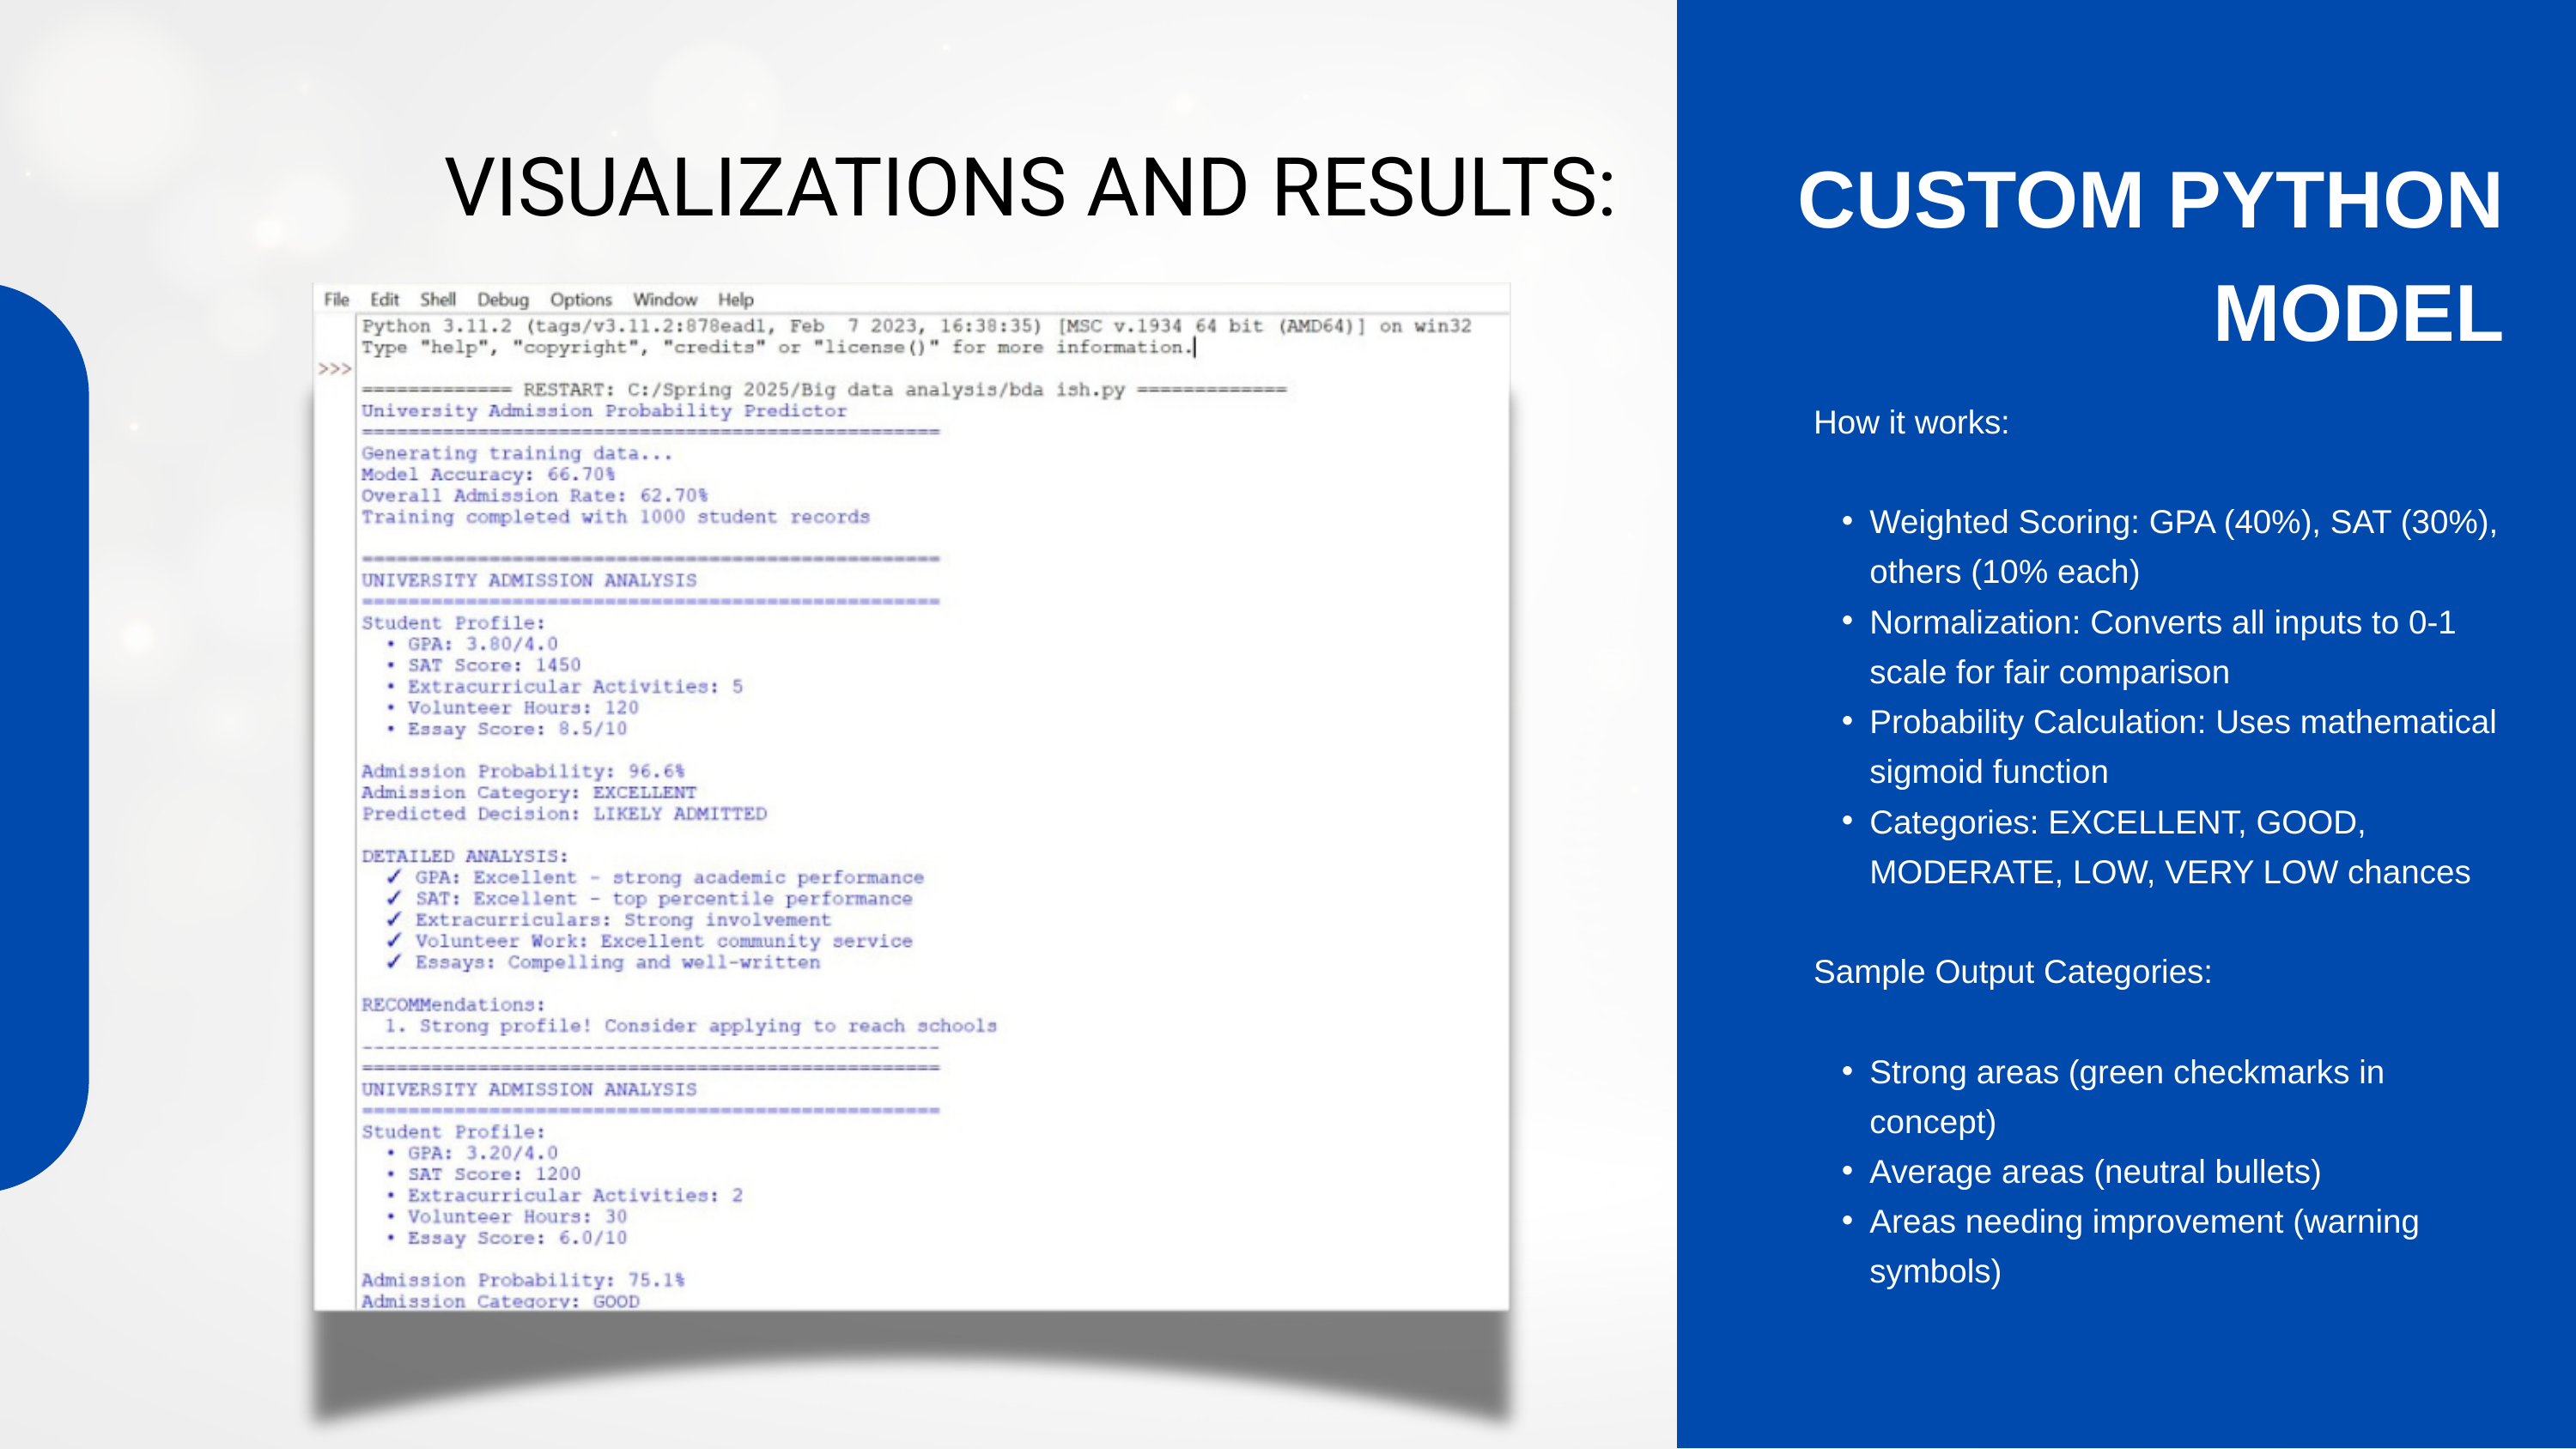

VISUALIZATIONS AND RESULTS:
CUSTOM PYTHON MODEL

How it works:

Weighted Scoring: GPA (40%), SAT (30%), others (10% each)
Normalization: Converts all inputs to 0-1 scale for fair comparison
Probability Calculation: Uses mathematical sigmoid function
Categories: EXCELLENT, GOOD, MODERATE, LOW, VERY LOW chances

Sample Output Categories:

Strong areas (green checkmarks in concept)
Average areas (neutral bullets)
Areas needing improvement (warning symbols)